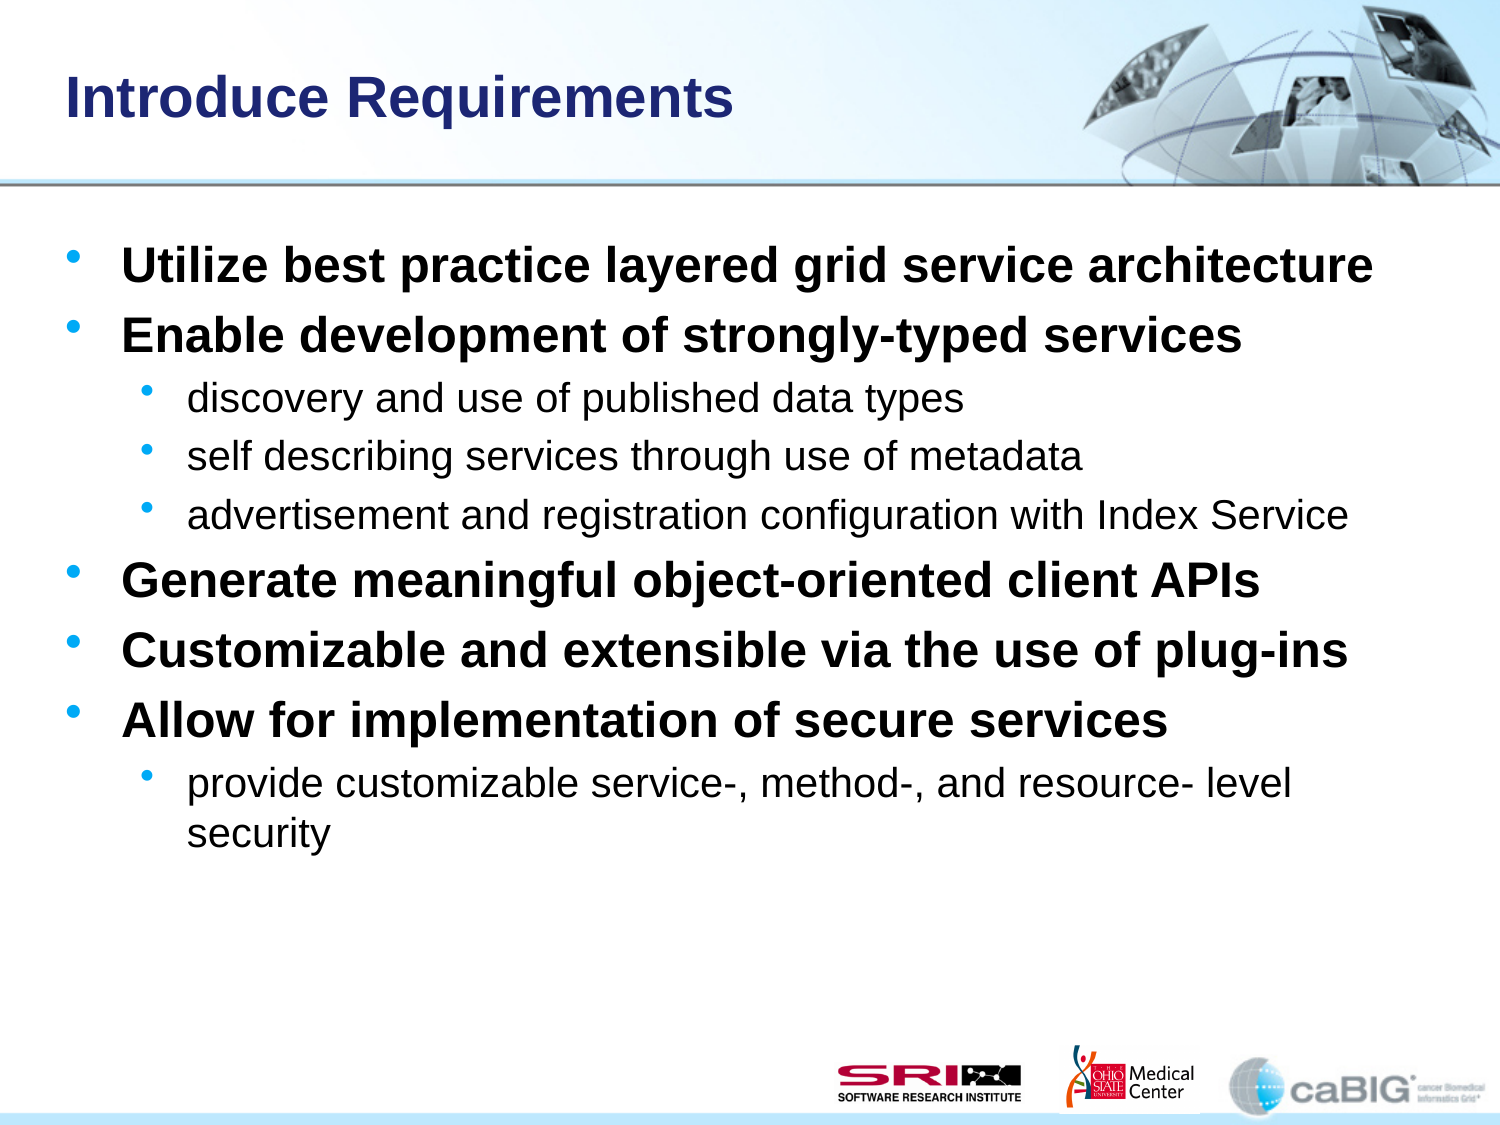

# Introduce Requirements
Utilize best practice layered grid service architecture
Enable development of strongly-typed services
discovery and use of published data types
self describing services through use of metadata
advertisement and registration configuration with Index Service
Generate meaningful object-oriented client APIs
Customizable and extensible via the use of plug-ins
Allow for implementation of secure services
provide customizable service-, method-, and resource- level security